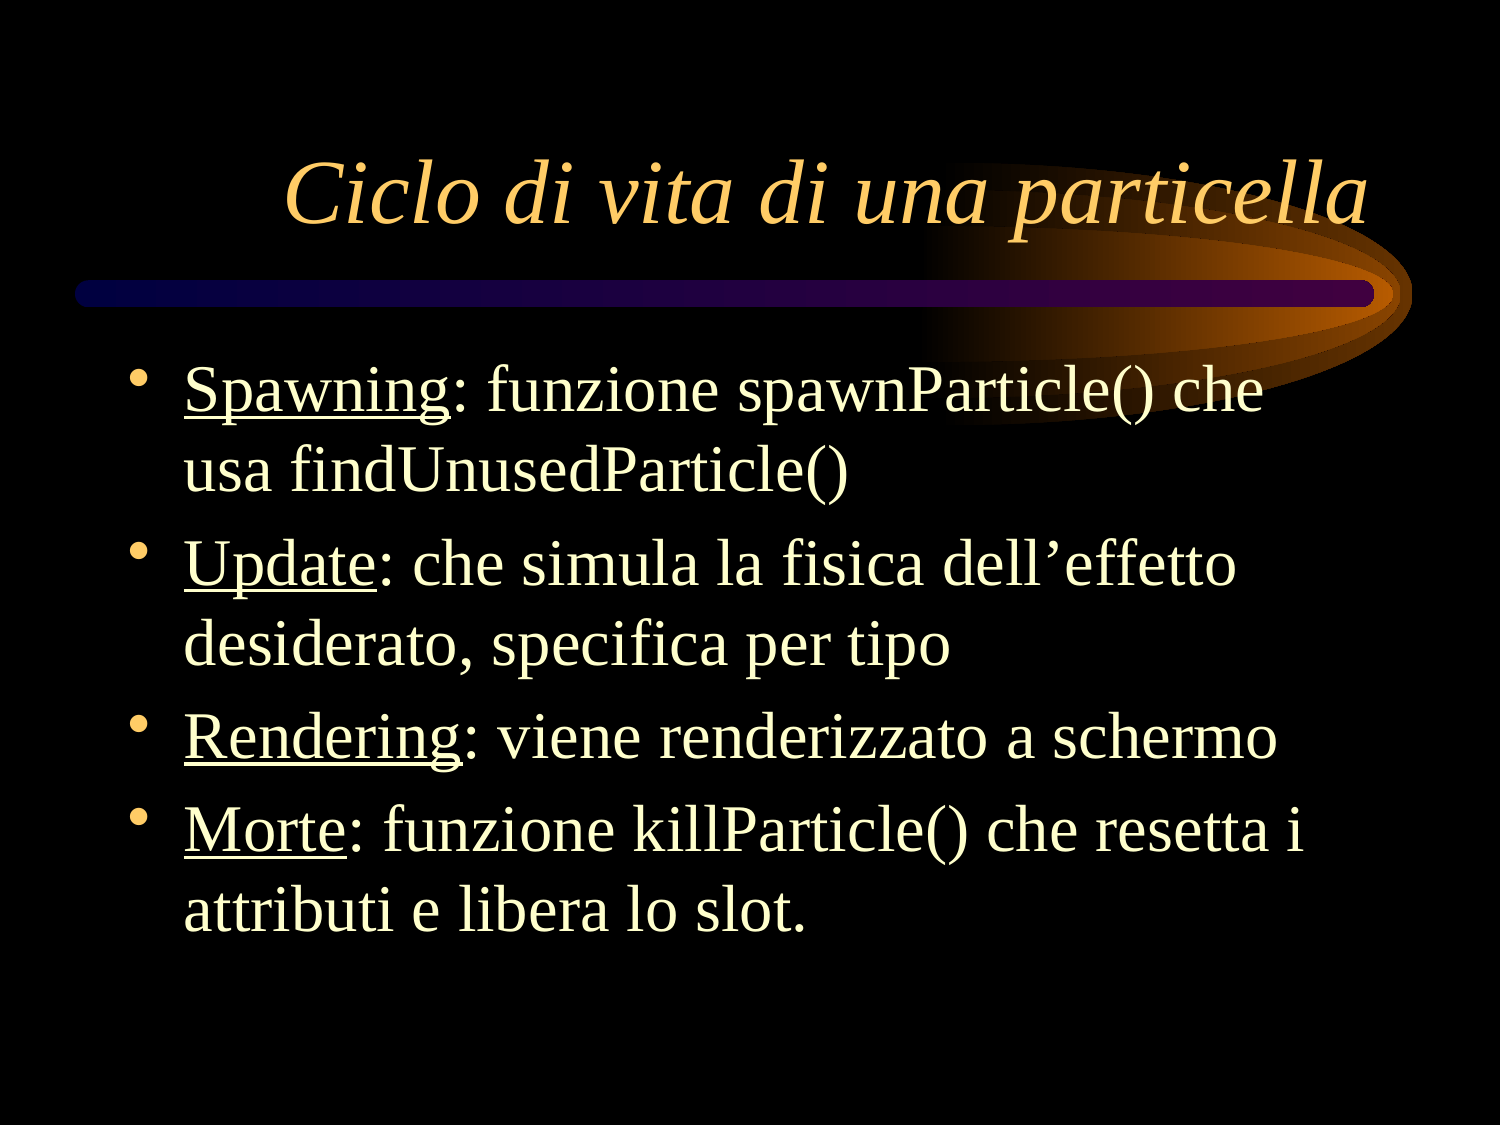

# Ciclo di vita di una particella
Spawning: funzione spawnParticle() che usa findUnusedParticle()
Update: che simula la fisica dell’effetto desiderato, specifica per tipo
Rendering: viene renderizzato a schermo
Morte: funzione killParticle() che resetta i attributi e libera lo slot.